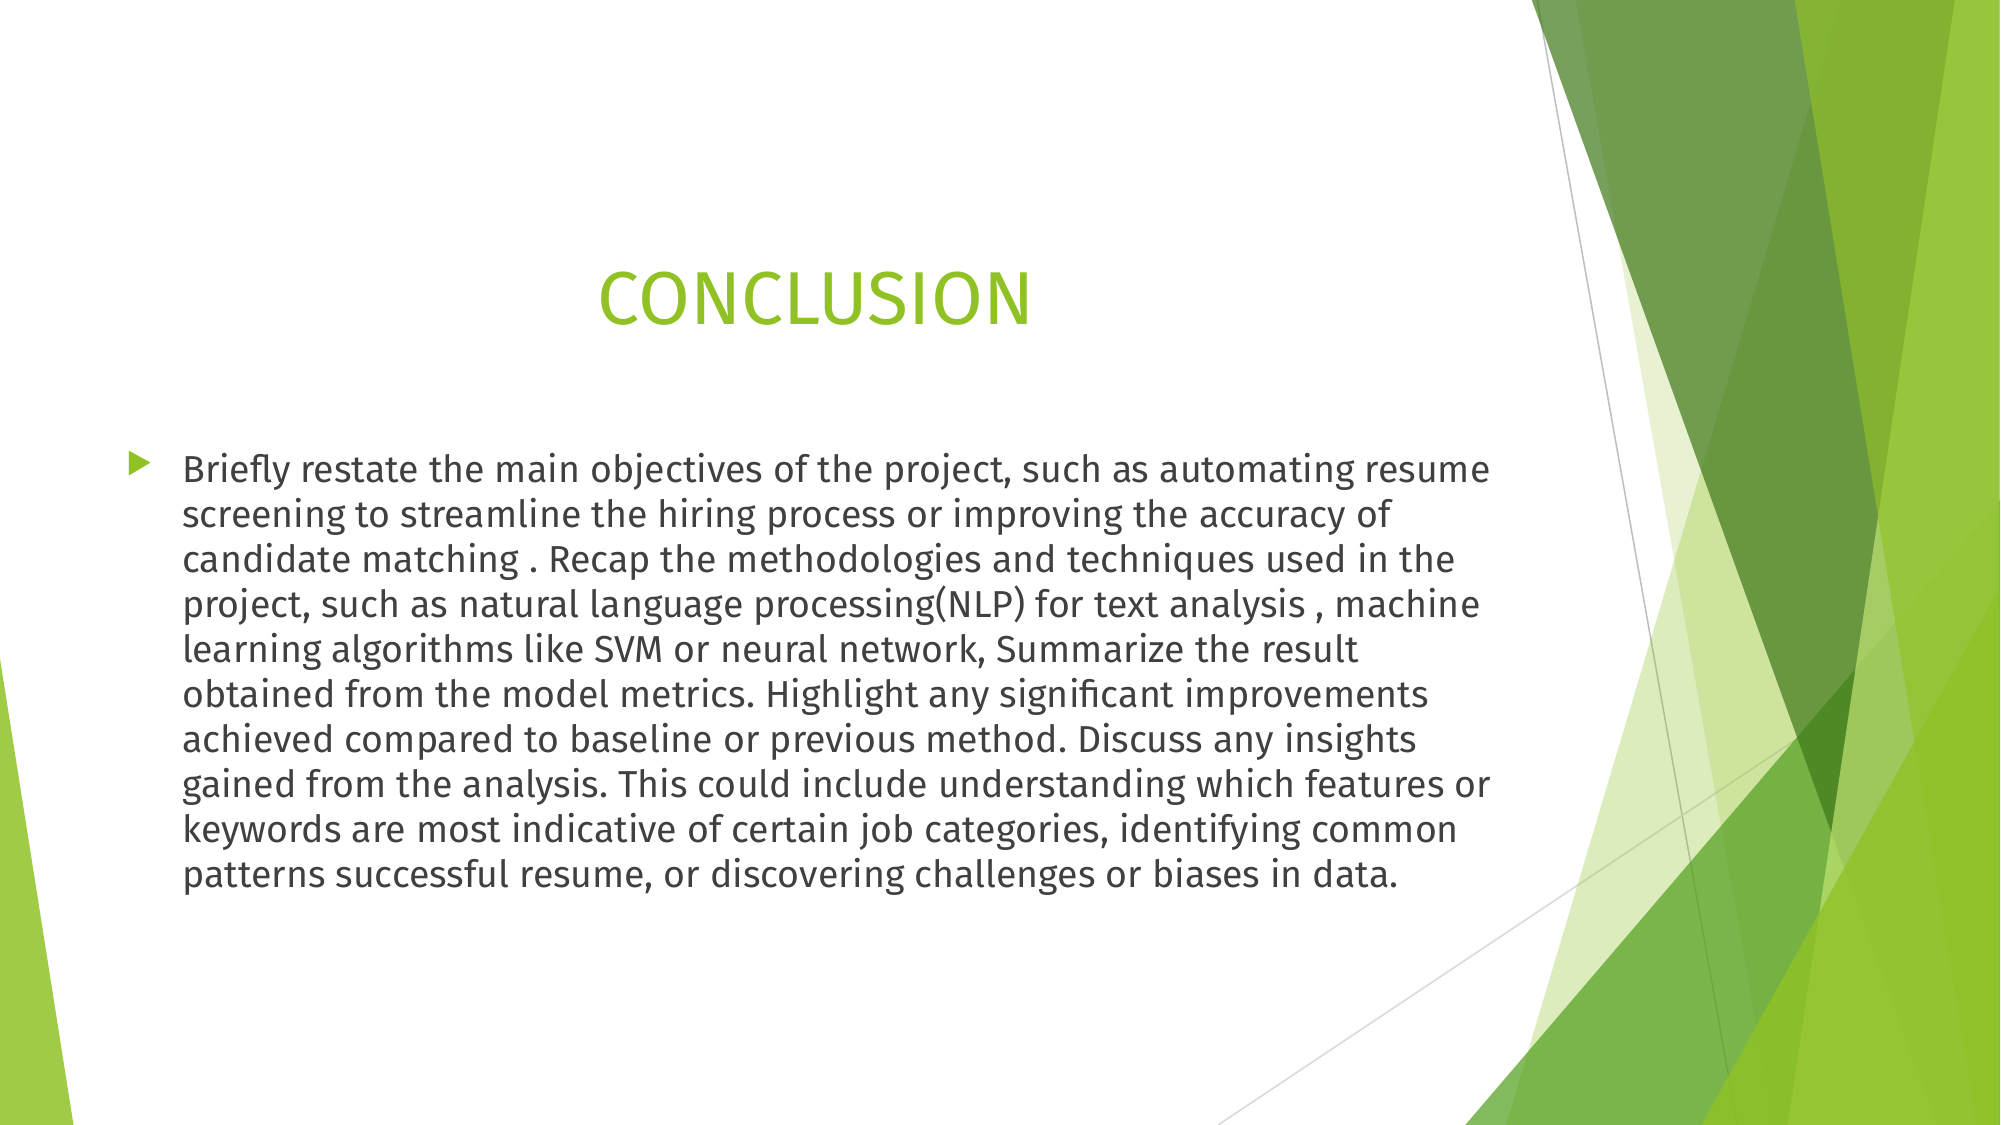

# CONCLUSION
Briefly restate the main objectives of the project, such as automating resume screening to streamline the hiring process or improving the accuracy of candidate matching . Recap the methodologies and techniques used in the project, such as natural language processing(NLP) for text analysis , machine learning algorithms like SVM or neural network, Summarize the result obtained from the model metrics. Highlight any significant improvements achieved compared to baseline or previous method. Discuss any insights gained from the analysis. This could include understanding which features or keywords are most indicative of certain job categories, identifying common patterns successful resume, or discovering challenges or biases in data.